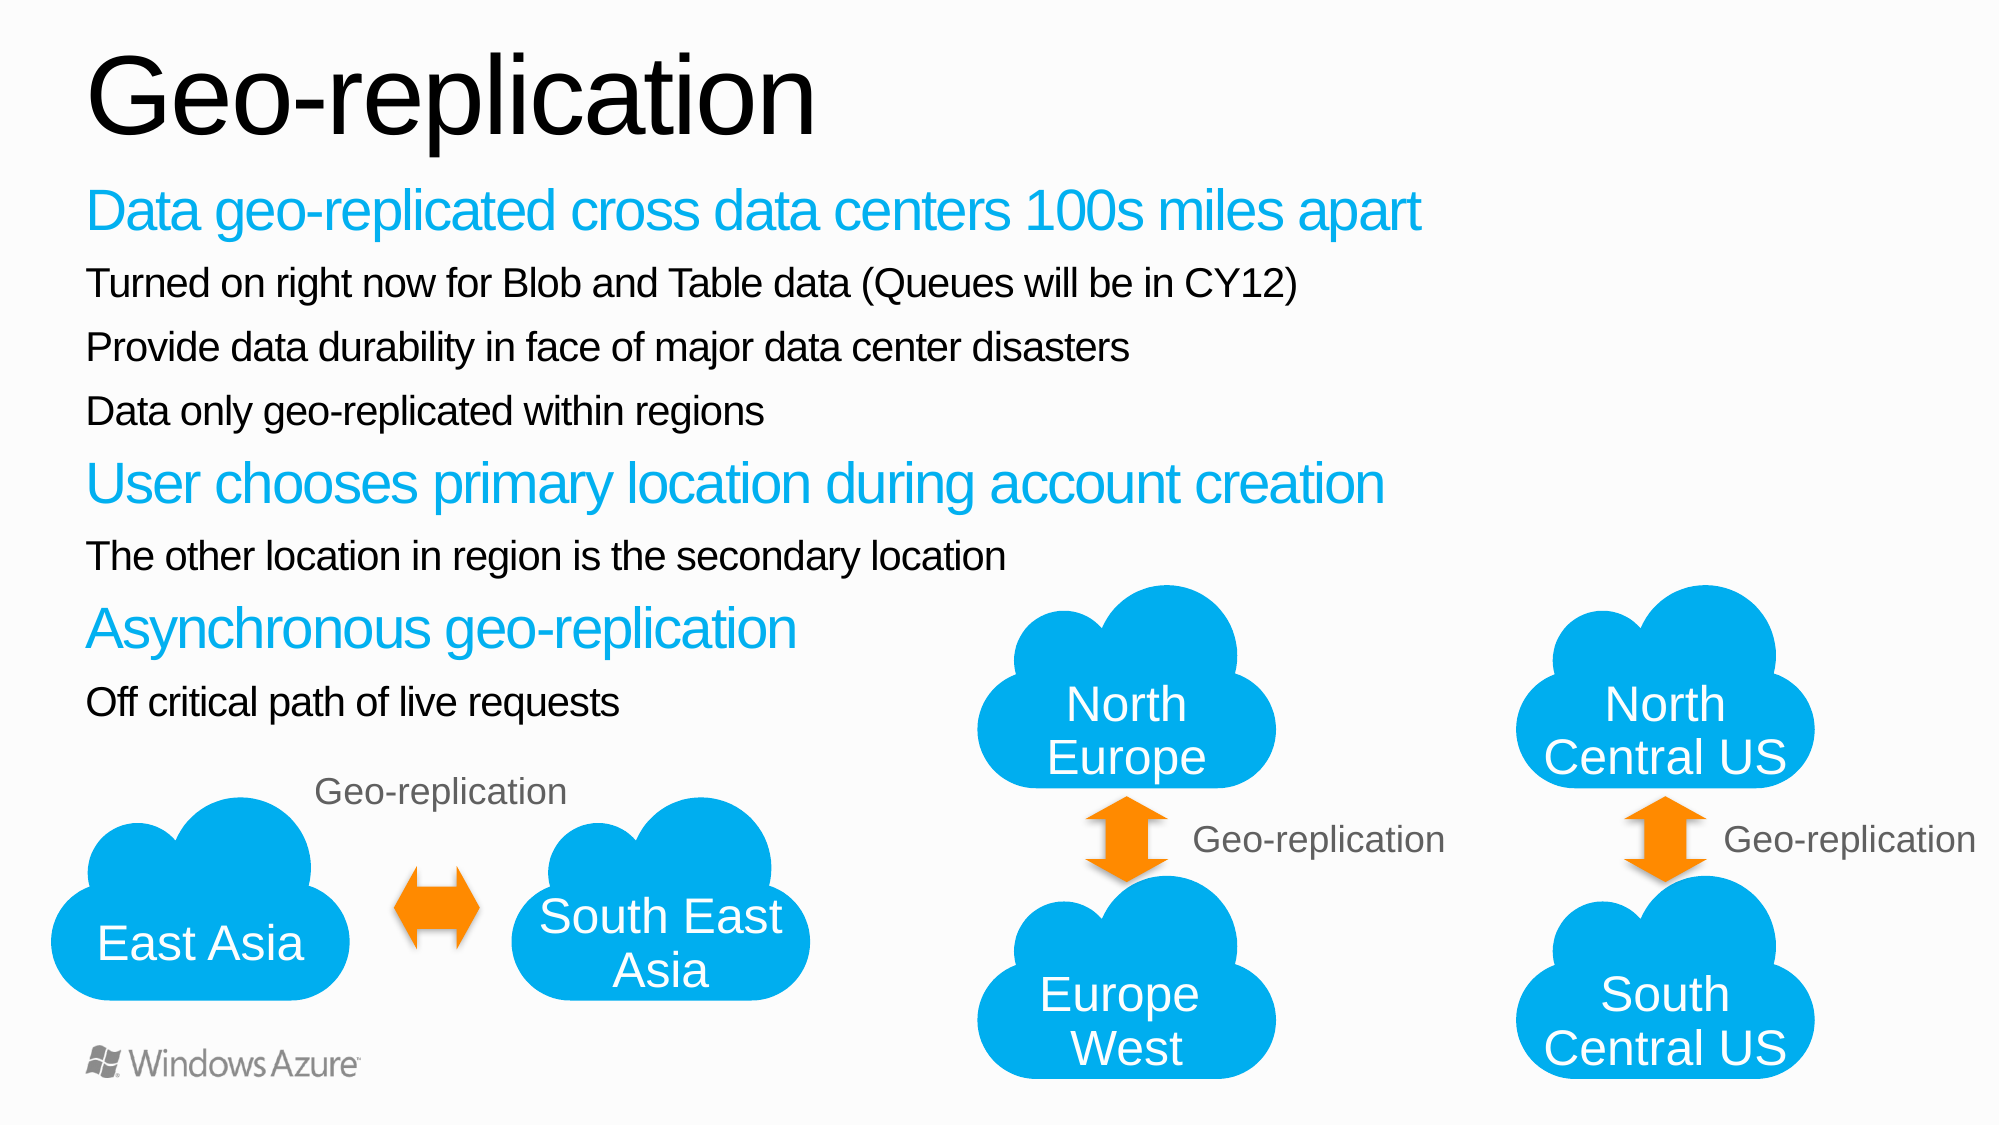

# Geo-replication
Data geo-replicated cross data centers 100s miles apart
Turned on right now for Blob and Table data (Queues will be in CY12)
Provide data durability in face of major data center disasters
Data only geo-replicated within regions
User chooses primary location during account creation
The other location in region is the secondary location
Asynchronous geo-replication
Off critical path of live requests
North Europe
North Central US
Geo-replication

East Asia
South East Asia
Geo-replication
Geo-replication

Europe
West
South Central US